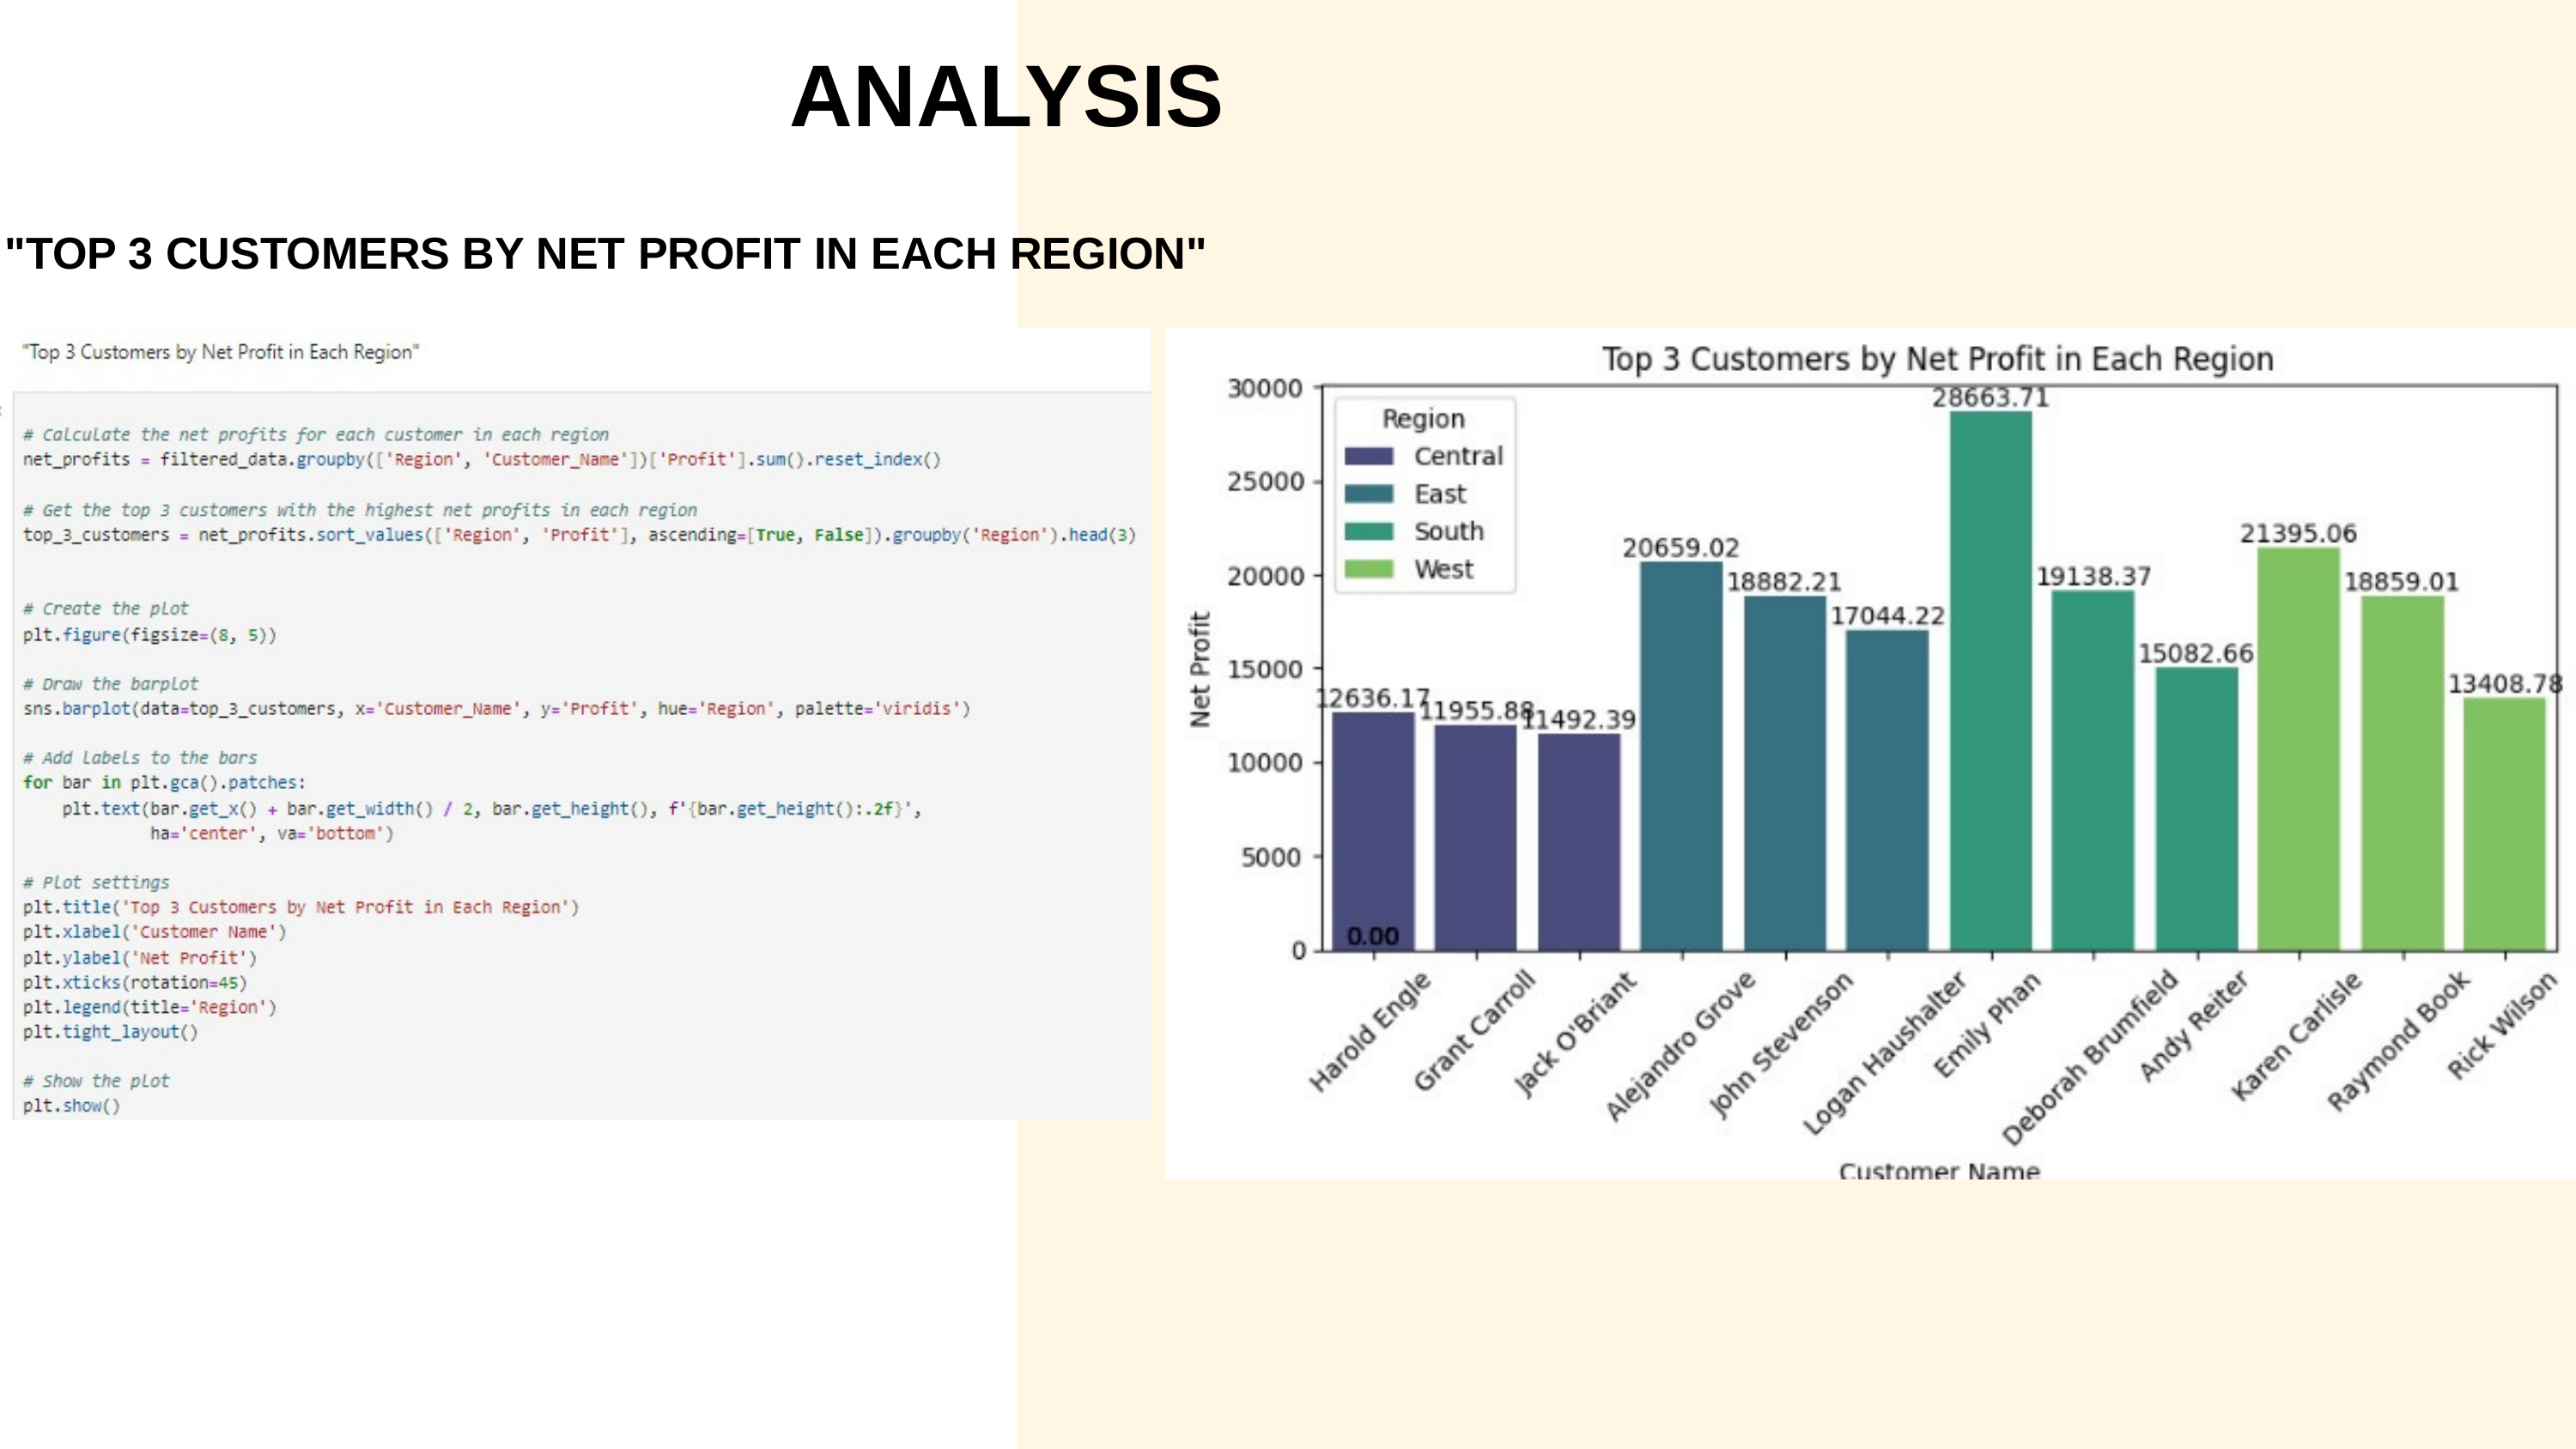

ANALYSIS
"TOP 3 CUSTOMERS BY NET PROFIT IN EACH REGION"